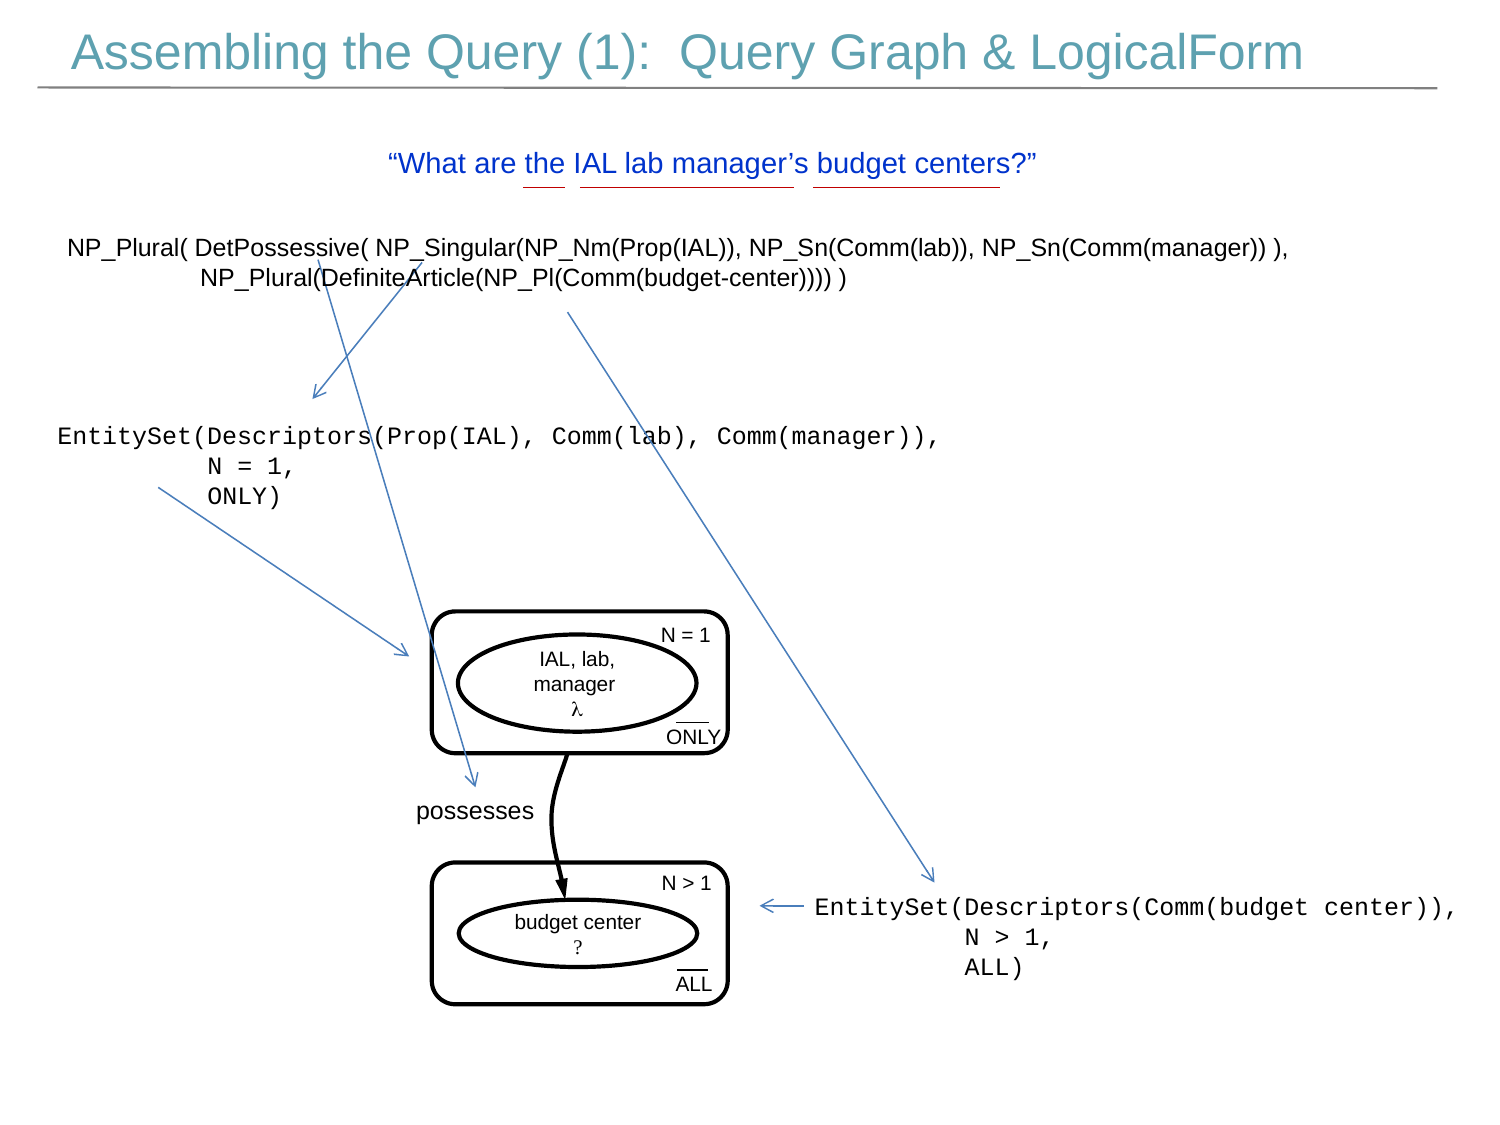

Assembling the Query (1):  Query Graph & LogicalForm
“What are the IAL lab manager’s budget centers?”
NP_Plural( DetPossessive( NP_Singular(NP_Nm(Prop(IAL)), NP_Sn(Comm(lab)), NP_Sn(Comm(manager)) ),
                   NP_Plural(DefiniteArticle(NP_Pl(Comm(budget-center)))) )
EntitySet(Descriptors(Prop(IAL), Comm(lab), Comm(manager)),
          N = 1,
          ONLY)

N = 1
IAL, lab, manager
λ
ONLY

possesses

N > 1
budget center
?
ALL
EntitySet(Descriptors(Comm(budget center)),
          N > 1,
          ALL)